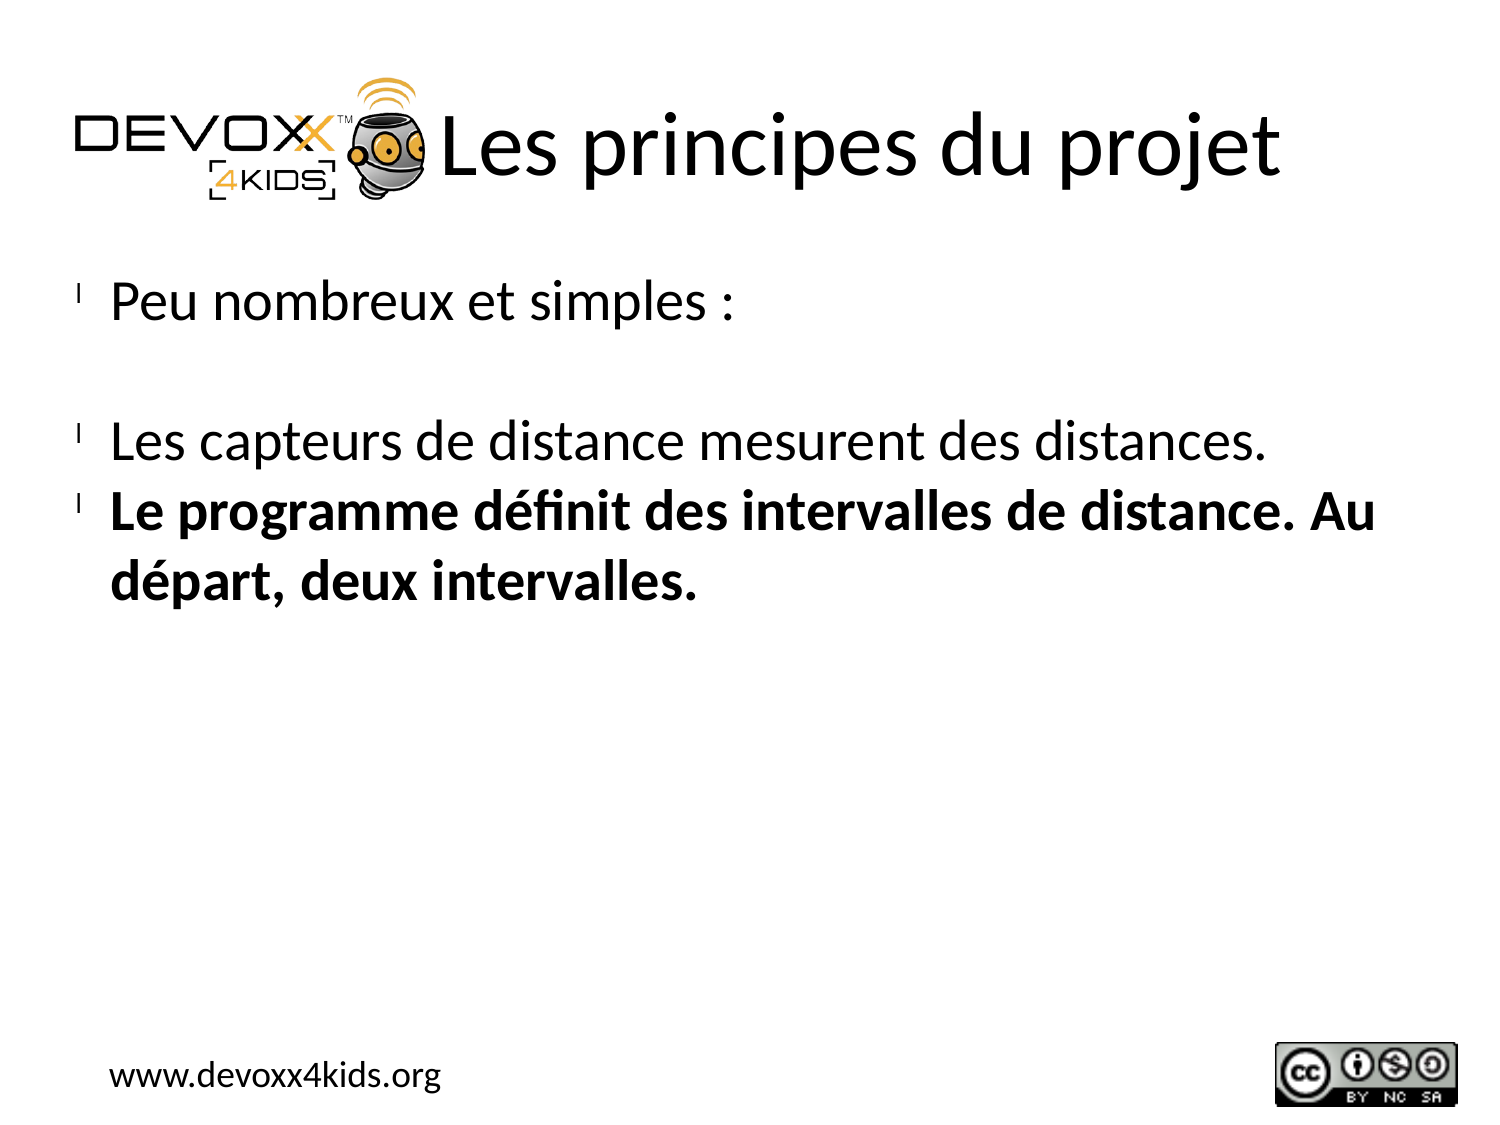

Les principes du projet
Peu nombreux et simples :

Les capteurs de distance mesurent des distances.
Le programme définit des intervalles de distance. Au départ, deux intervalles.